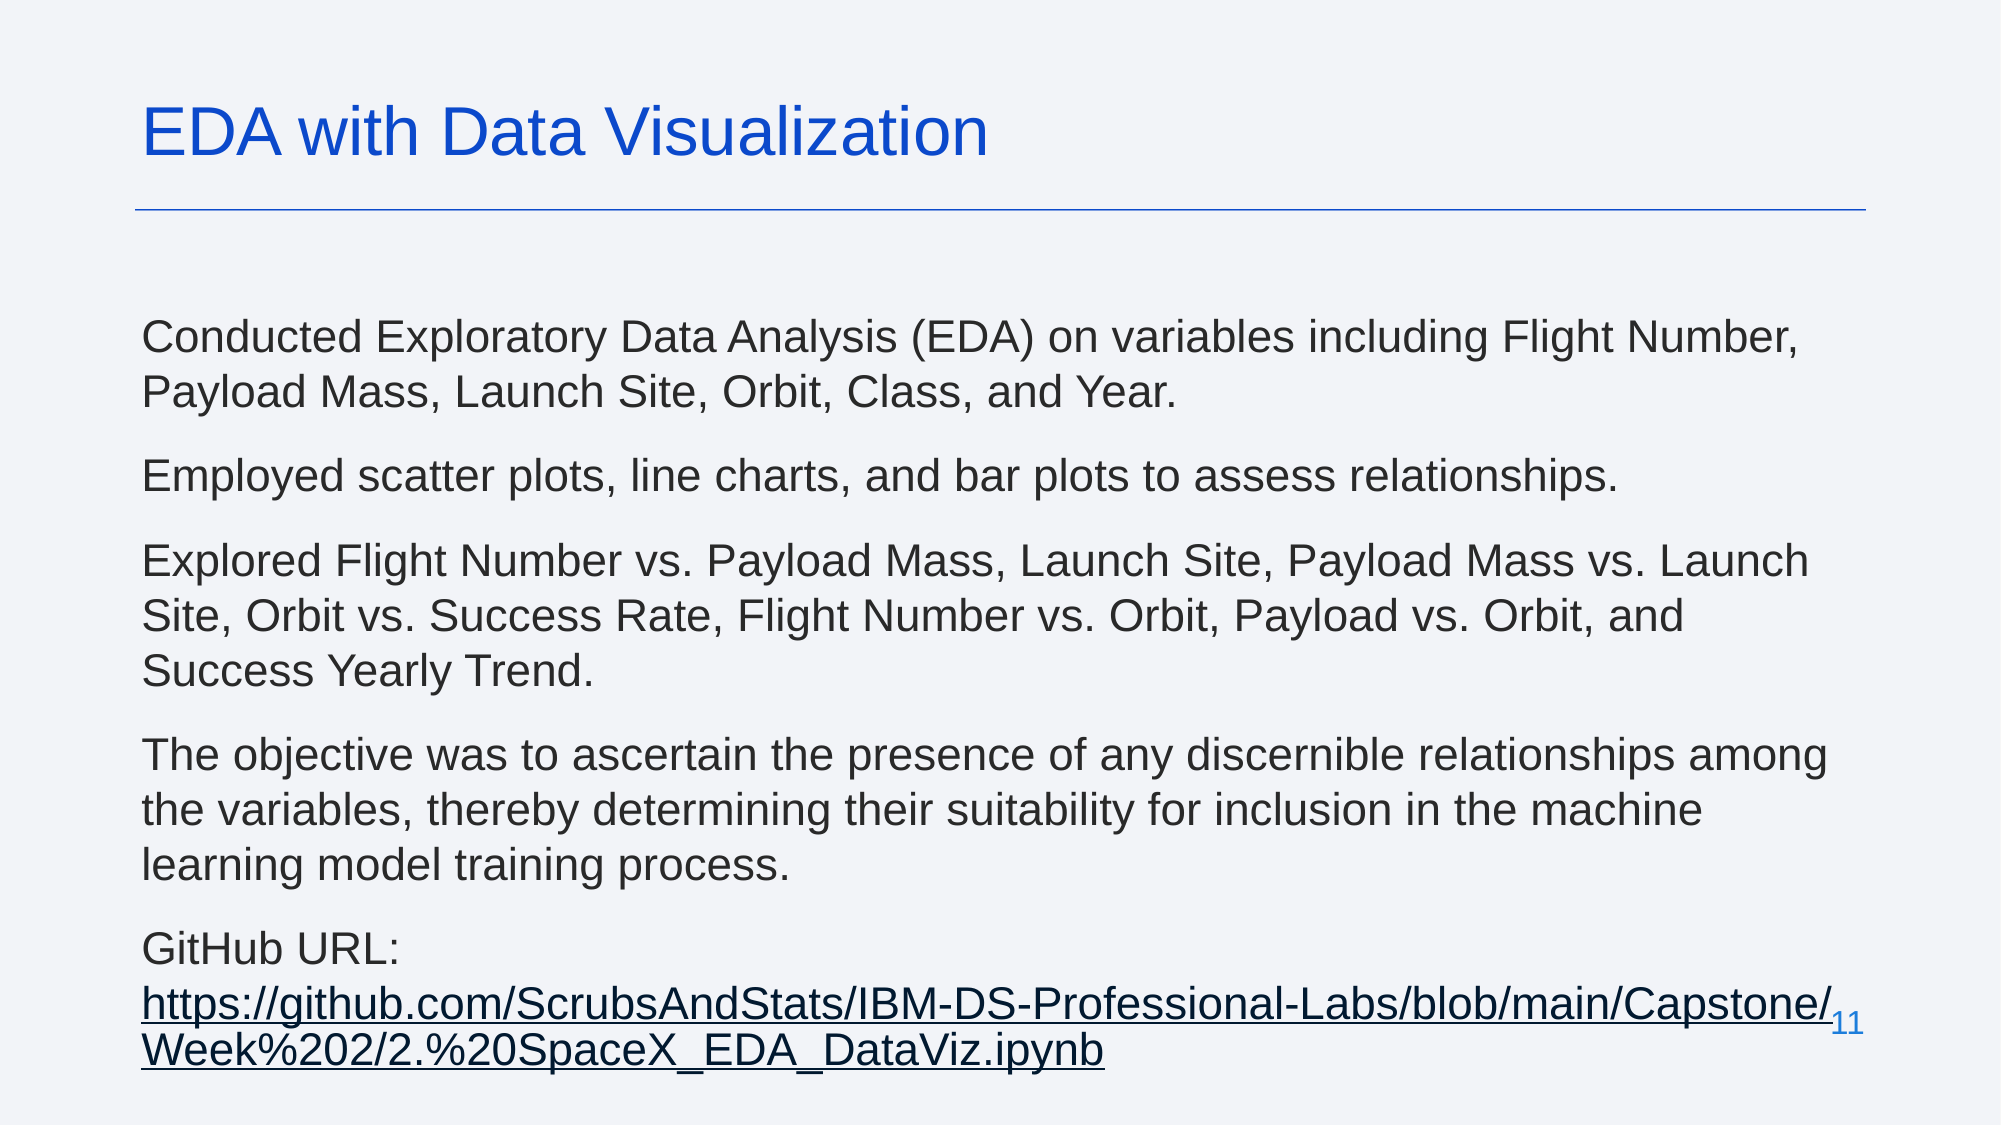

EDA with Data Visualization
Conducted Exploratory Data Analysis (EDA) on variables including Flight Number, Payload Mass, Launch Site, Orbit, Class, and Year.
Employed scatter plots, line charts, and bar plots to assess relationships.
Explored Flight Number vs. Payload Mass, Launch Site, Payload Mass vs. Launch Site, Orbit vs. Success Rate, Flight Number vs. Orbit, Payload vs. Orbit, and Success Yearly Trend.
The objective was to ascertain the presence of any discernible relationships among the variables, thereby determining their suitability for inclusion in the machine learning model training process.
GitHub URL: https://github.com/ScrubsAndStats/IBM-DS-Professional-Labs/blob/main/Capstone/Week%202/2.%20SpaceX_EDA_DataViz.ipynb
11